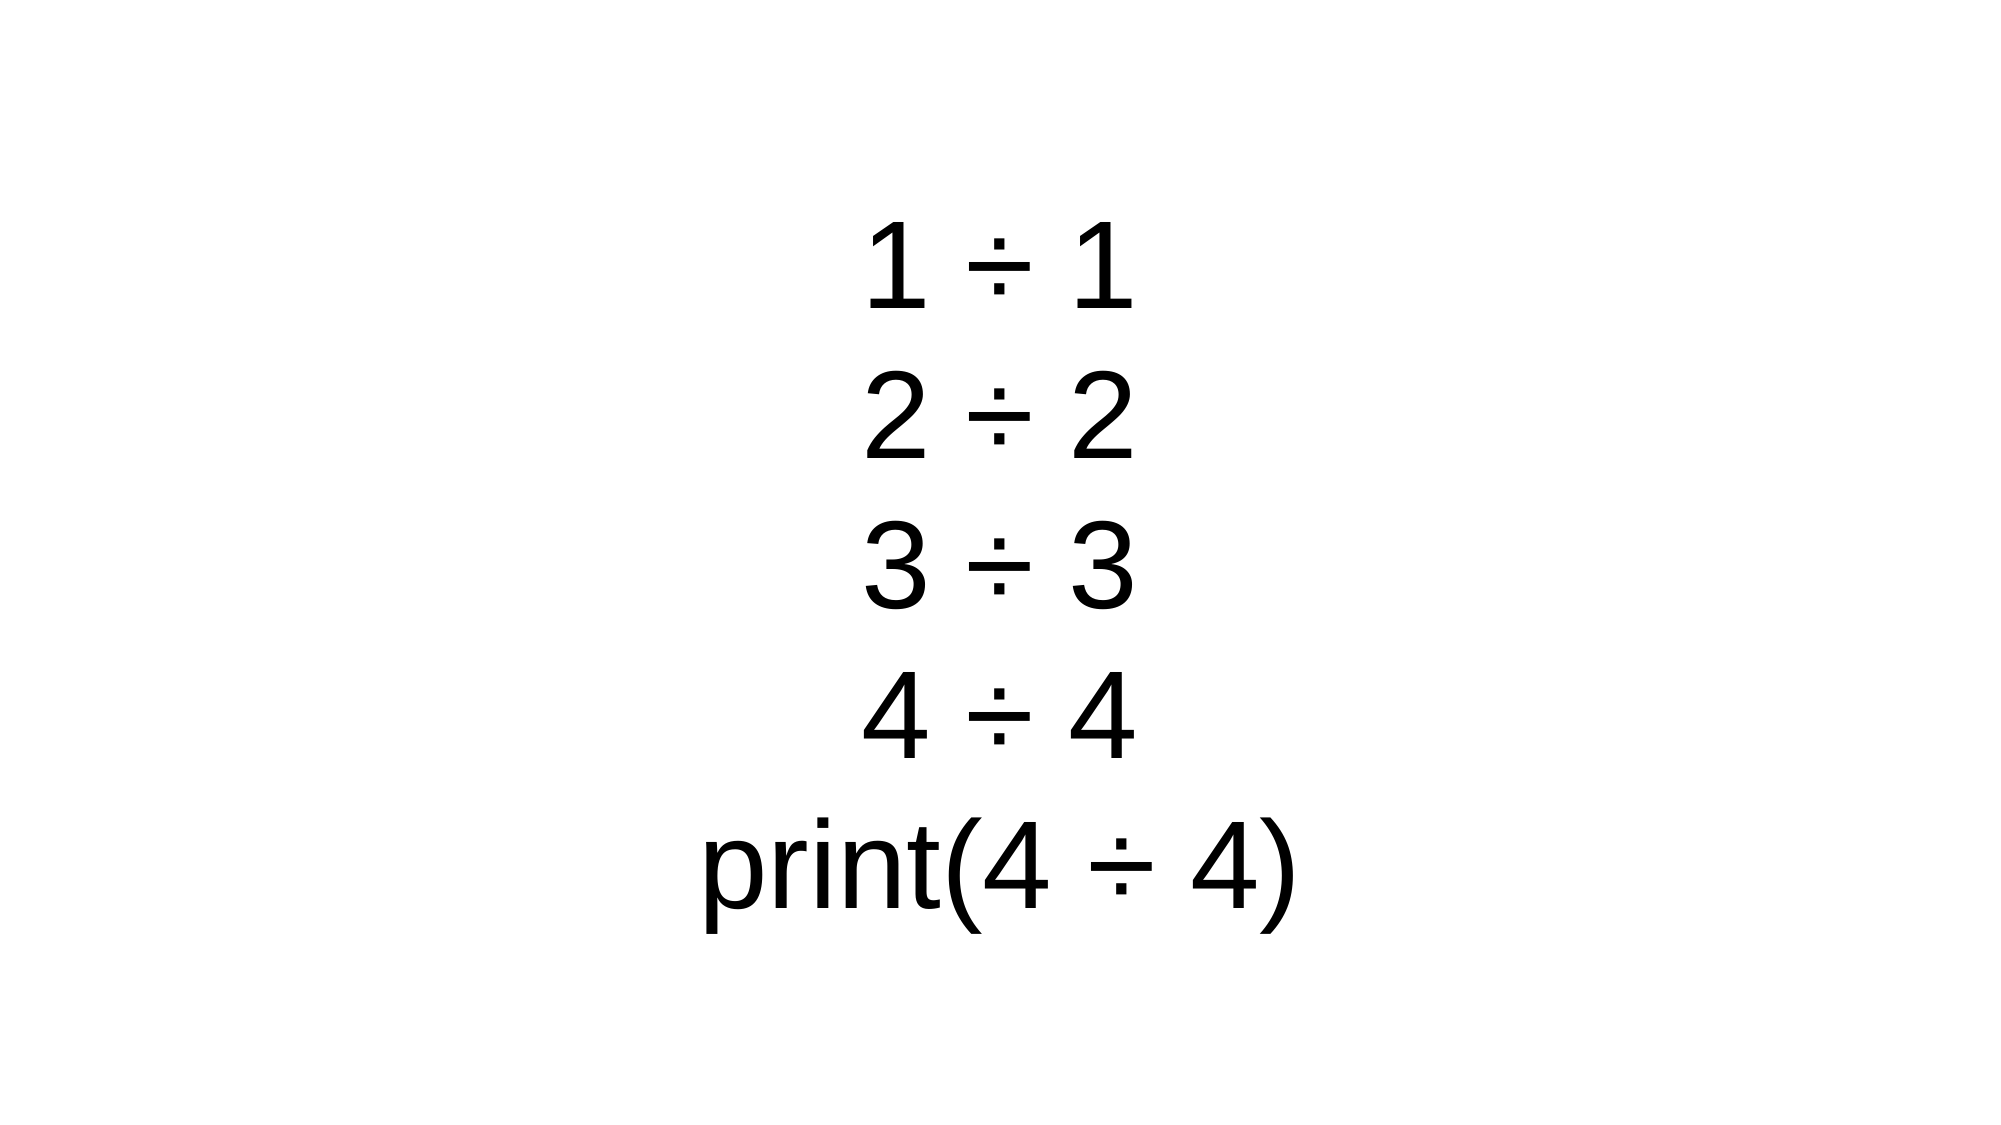

1 ÷ 1
2 ÷ 2
3 ÷ 3
4 ÷ 4
print(4 ÷ 4)